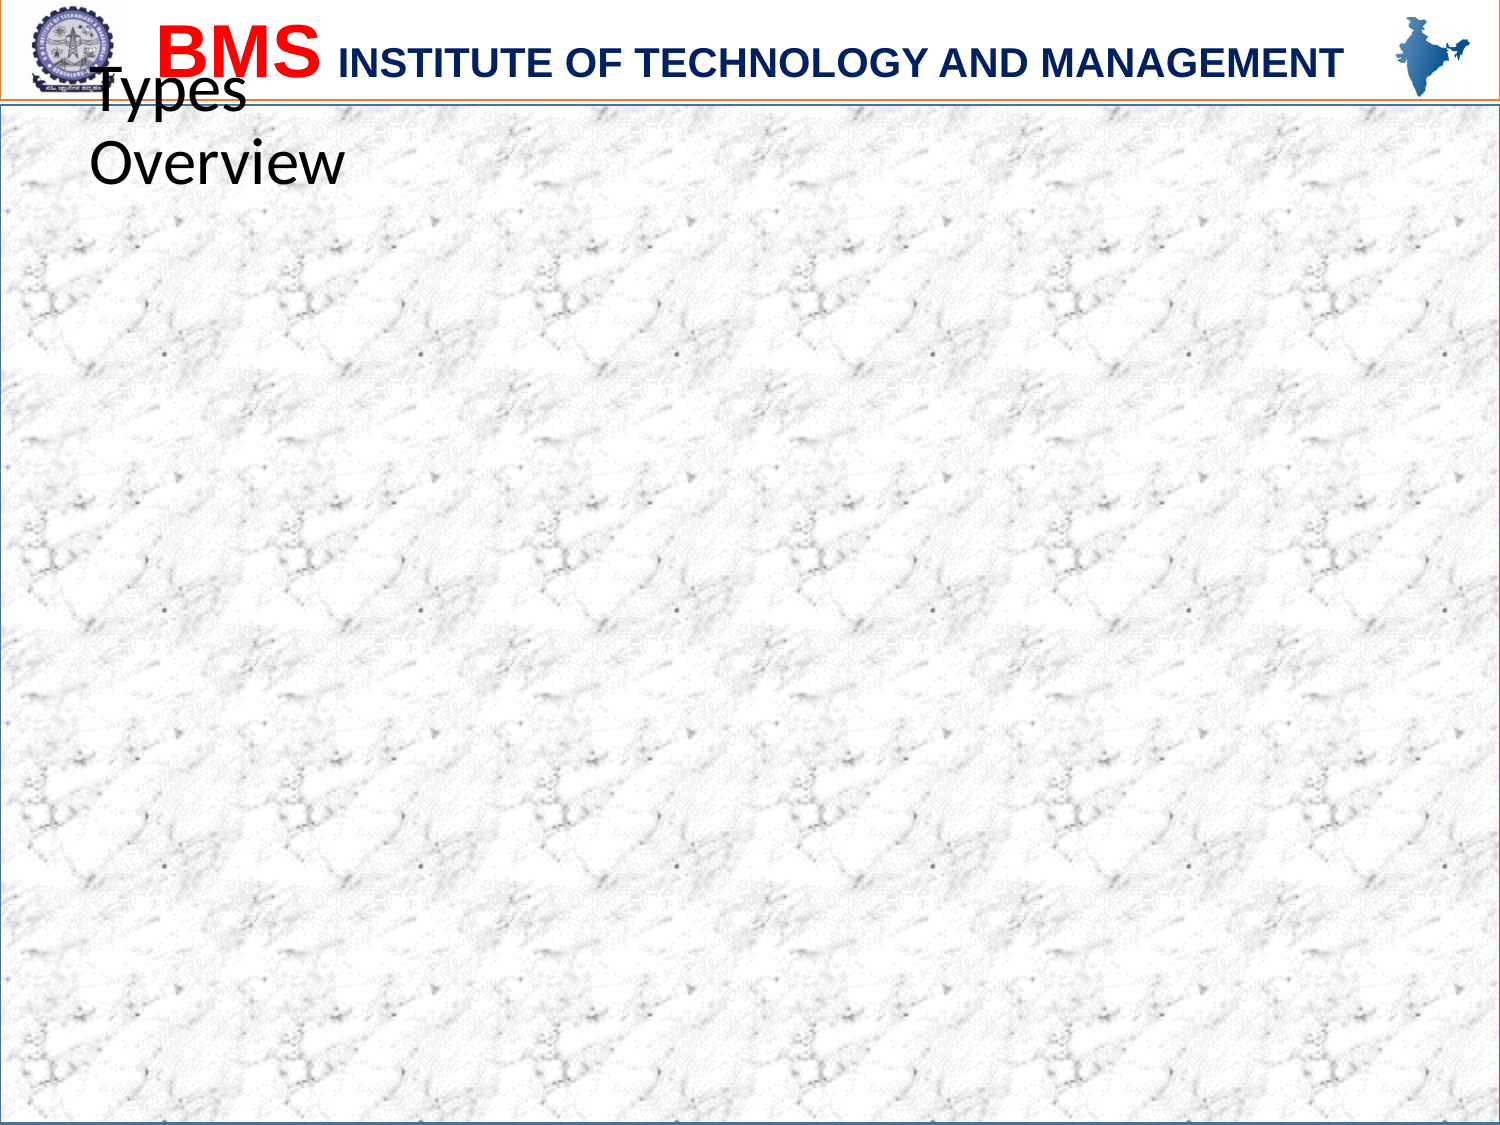

# Types Overview
Types contain:
Data members
Fields, constants, arrays
Events
Function members
Methods, operators, constructors, destructors
Properties, indexers
Other types
Classes, structs, enums, interfaces, delegates